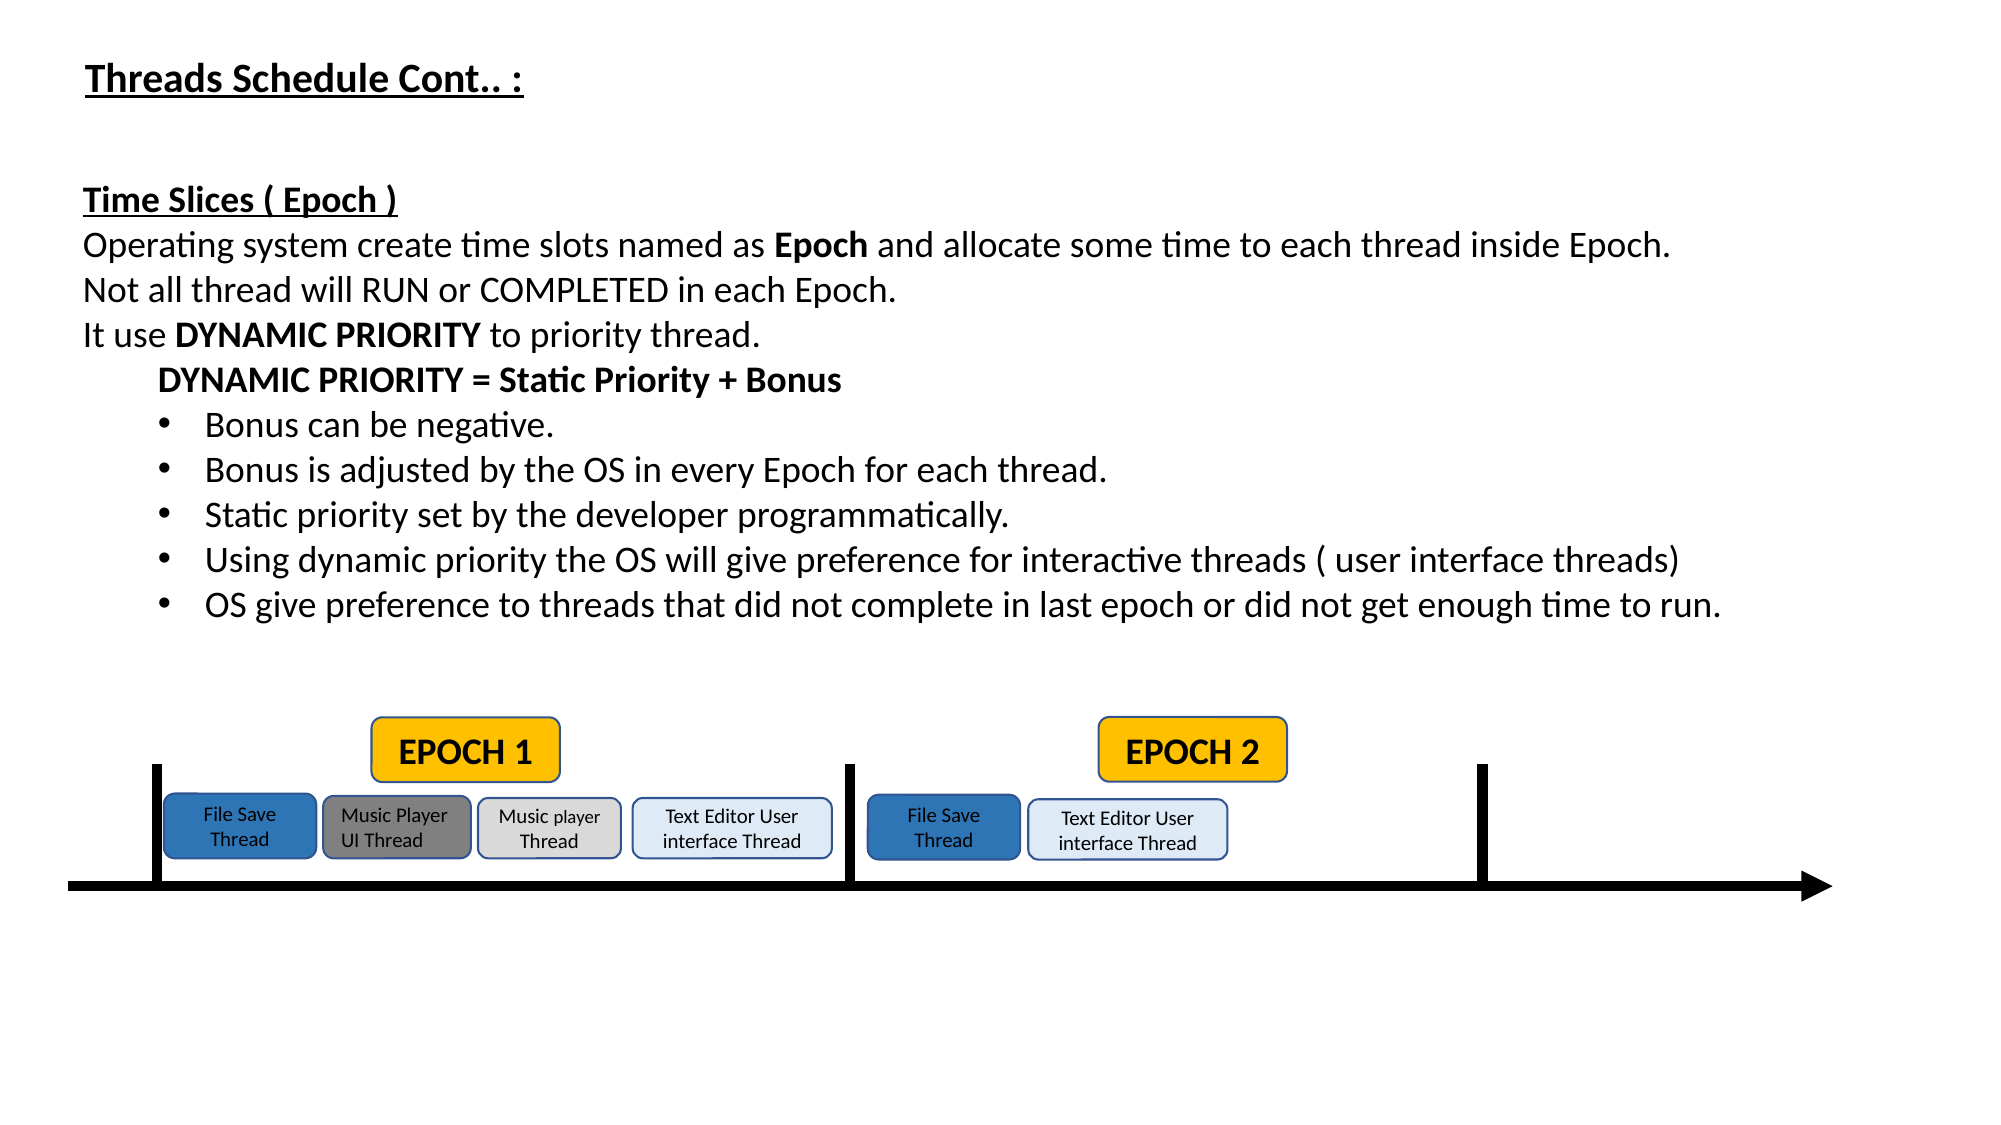

Threads Schedule Cont.. :
Time Slices ( Epoch )
Operating system create time slots named as Epoch and allocate some time to each thread inside Epoch.
Not all thread will RUN or COMPLETED in each Epoch.
It use DYNAMIC PRIORITY to priority thread.
DYNAMIC PRIORITY = Static Priority + Bonus
Bonus can be negative.
Bonus is adjusted by the OS in every Epoch for each thread.
Static priority set by the developer programmatically.
Using dynamic priority the OS will give preference for interactive threads ( user interface threads)
OS give preference to threads that did not complete in last epoch or did not get enough time to run.

EPOCH 2
EPOCH 1
File Save Thread
File Save Thread
Music Player UI Thread
Music player Thread
Text Editor User interface Thread
Text Editor User interface Thread